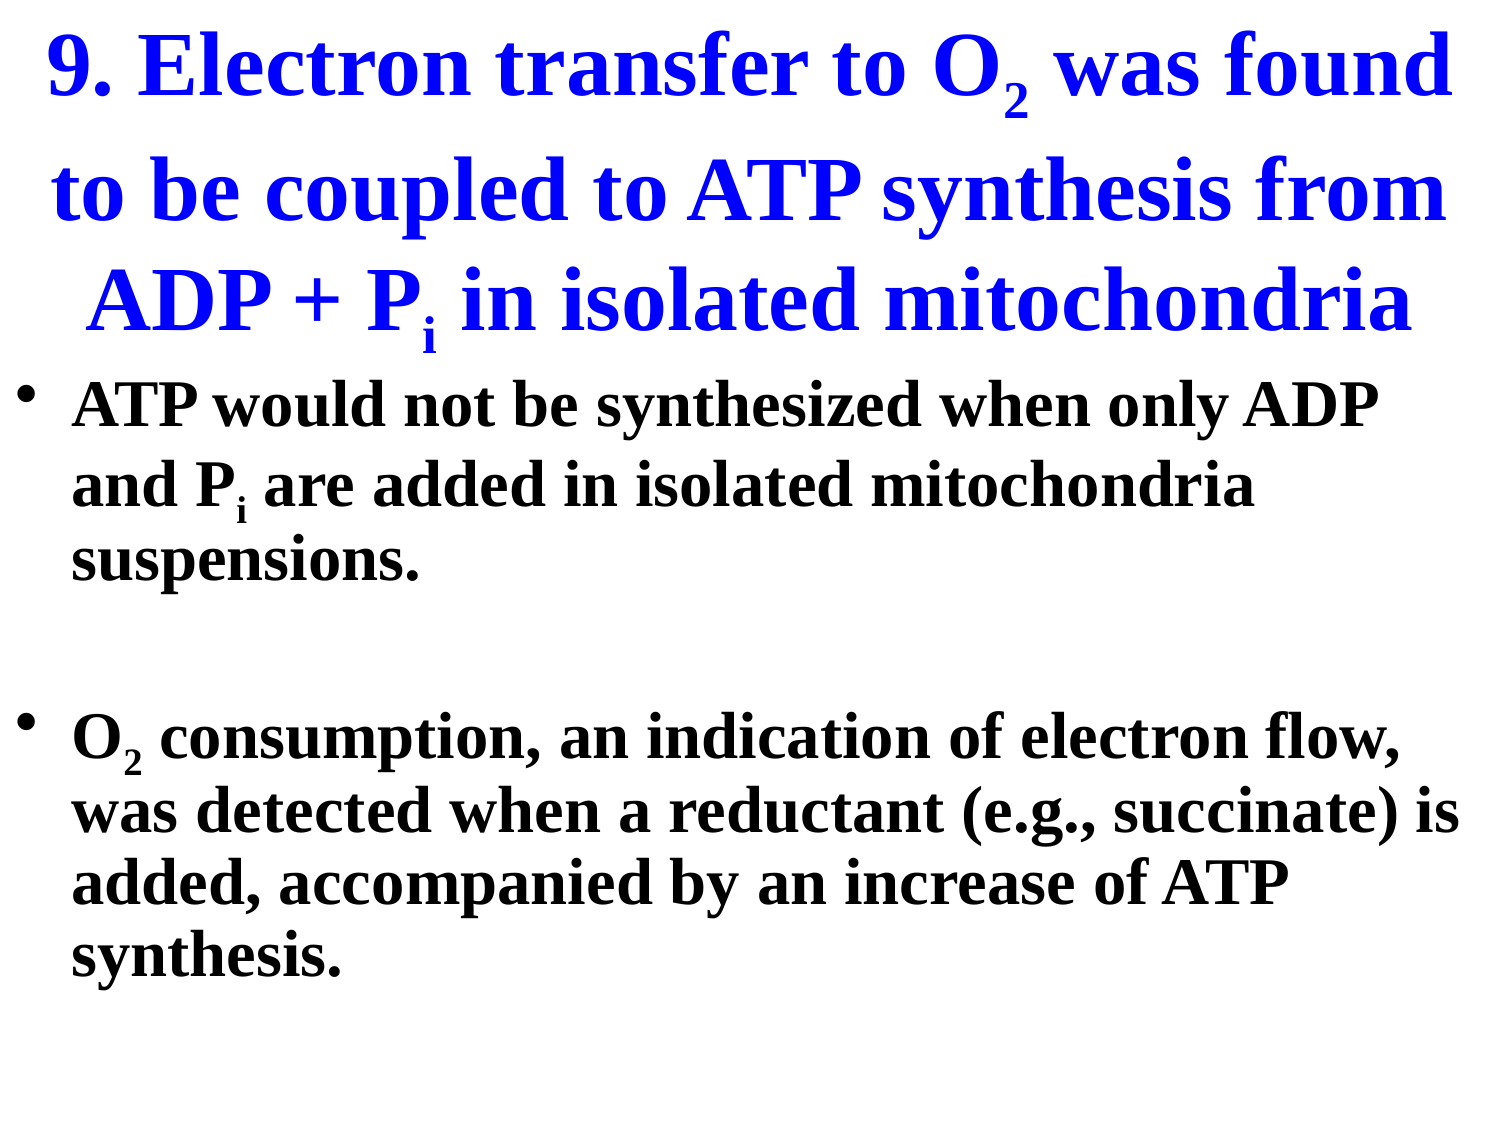

# 9. Electron transfer to O2 was found to be coupled to ATP synthesis from ADP + Pi in isolated mitochondria
ATP would not be synthesized when only ADP and Pi are added in isolated mitochondria suspensions.

O2 consumption, an indication of electron flow, was detected when a reductant (e.g., succinate) is added, accompanied by an increase of ATP synthesis.